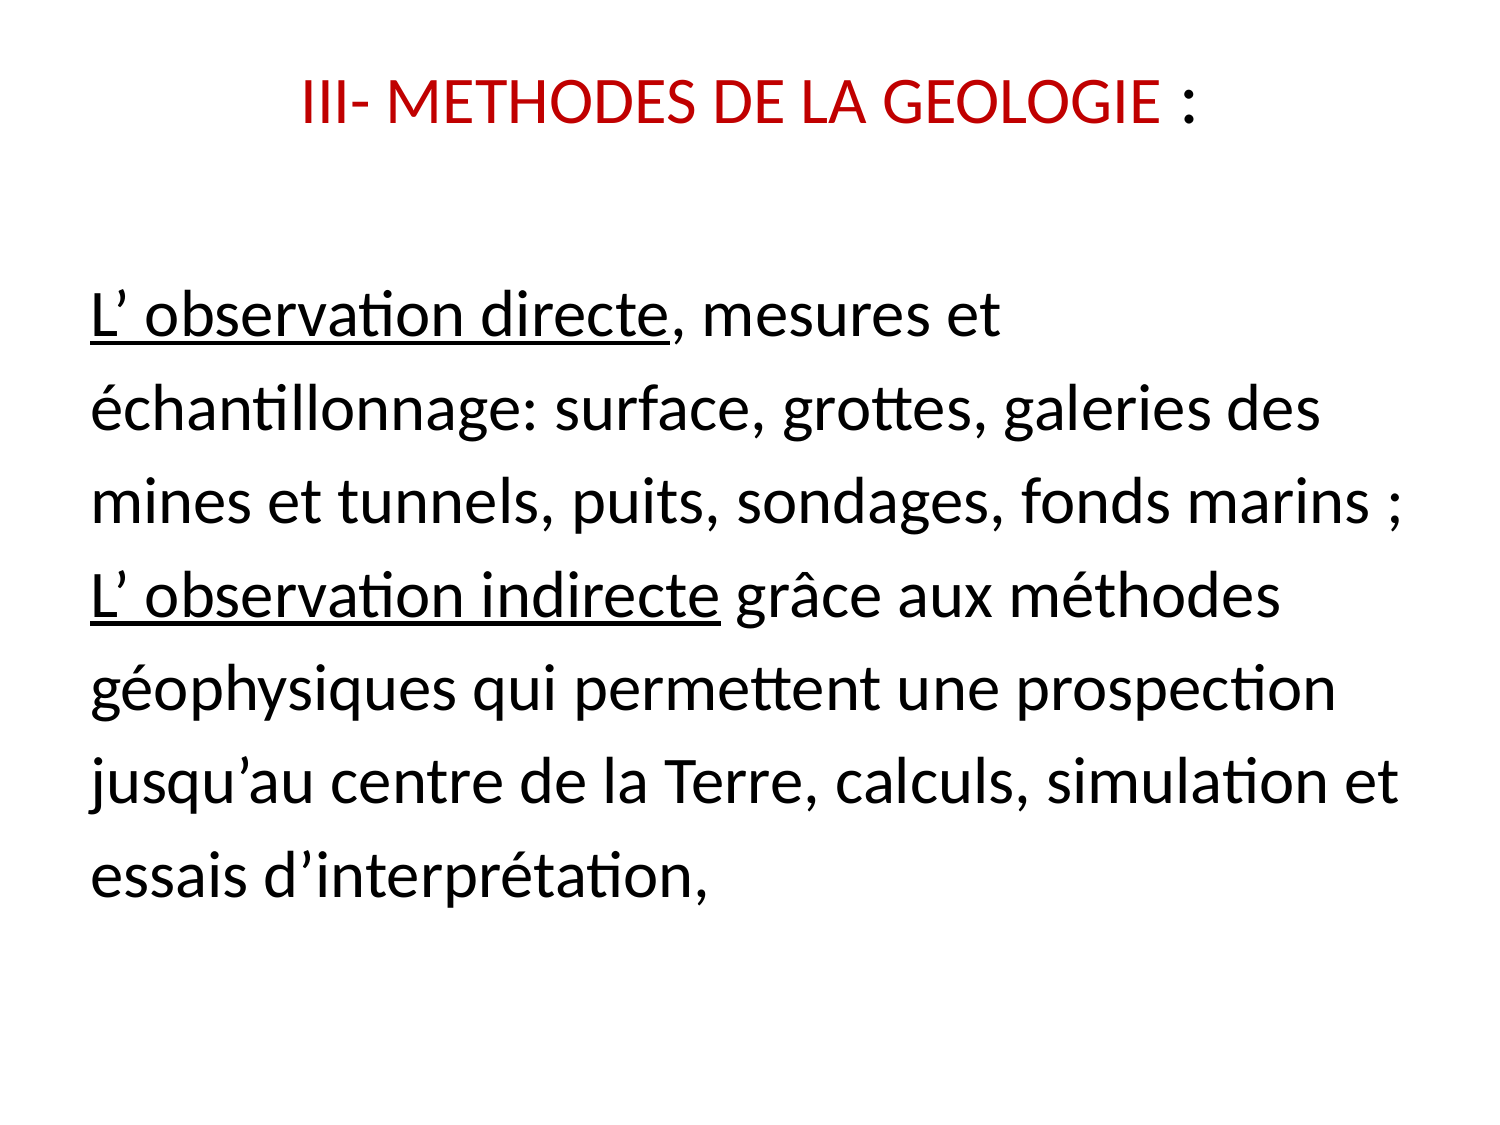

# III- METHODES DE LA GEOLOGIE :
L’ observation directe, mesures et
échantillonnage: surface, grottes, galeries des
mines et tunnels, puits, sondages, fonds marins ;
L’ observation indirecte grâce aux méthodes
géophysiques qui permettent une prospection
jusqu’au centre de la Terre, calculs, simulation et
essais d’interprétation,